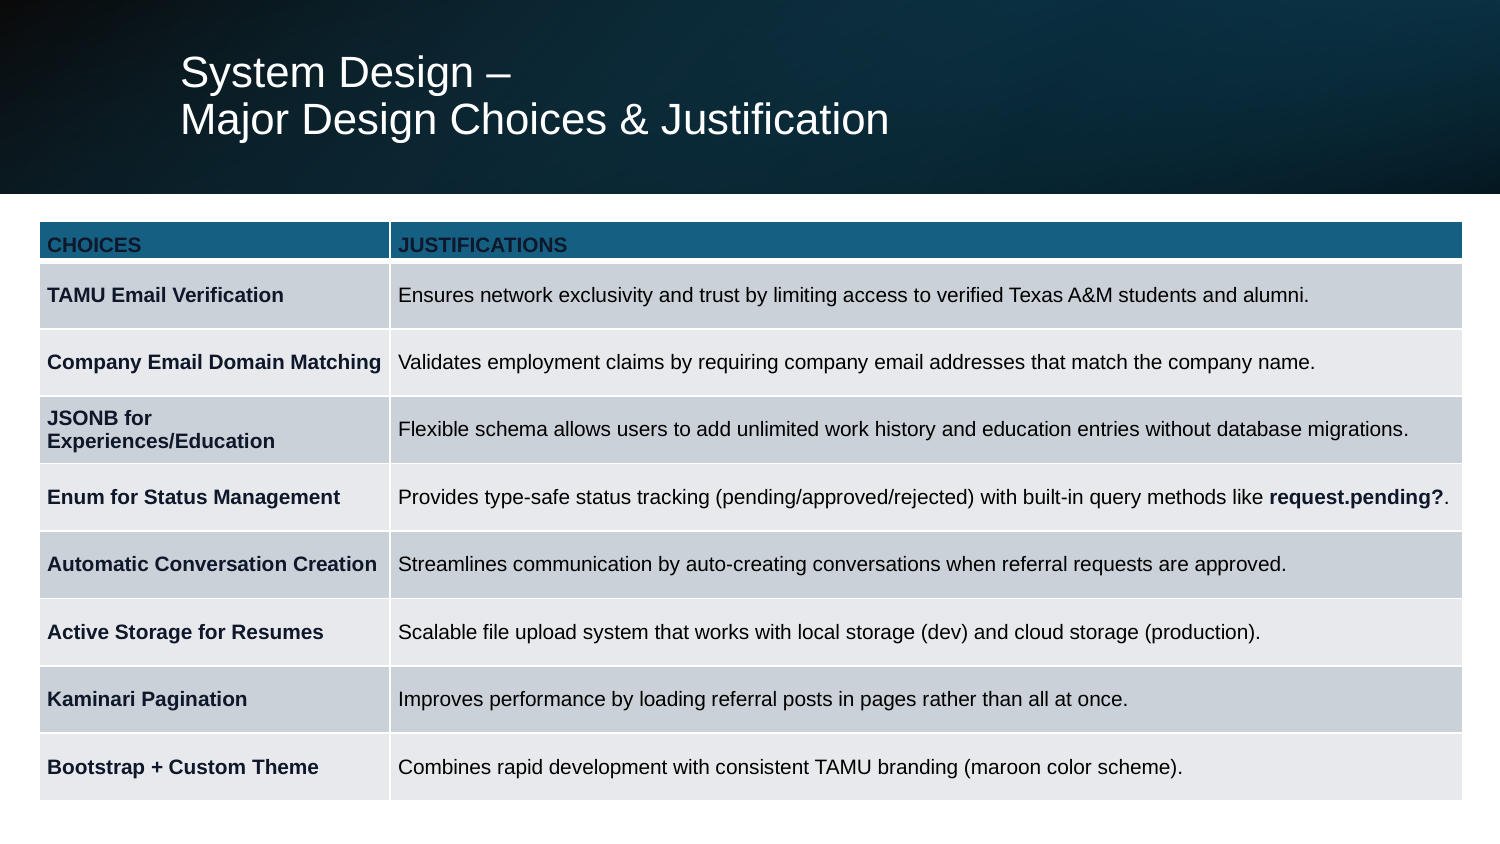

# System Design – Major Design Choices & Justification
| CHOICES | JUSTIFICATIONS |
| --- | --- |
| TAMU Email Verification | Ensures network exclusivity and trust by limiting access to verified Texas A&M students and alumni. |
| Company Email Domain Matching | Validates employment claims by requiring company email addresses that match the company name. |
| JSONB for Experiences/Education | Flexible schema allows users to add unlimited work history and education entries without database migrations. |
| Enum for Status Management | Provides type-safe status tracking (pending/approved/rejected) with built-in query methods like request.pending?. |
| Automatic Conversation Creation | Streamlines communication by auto-creating conversations when referral requests are approved. |
| Active Storage for Resumes | Scalable file upload system that works with local storage (dev) and cloud storage (production). |
| Kaminari Pagination | Improves performance by loading referral posts in pages rather than all at once. |
| Bootstrap + Custom Theme | Combines rapid development with consistent TAMU branding (maroon color scheme). |